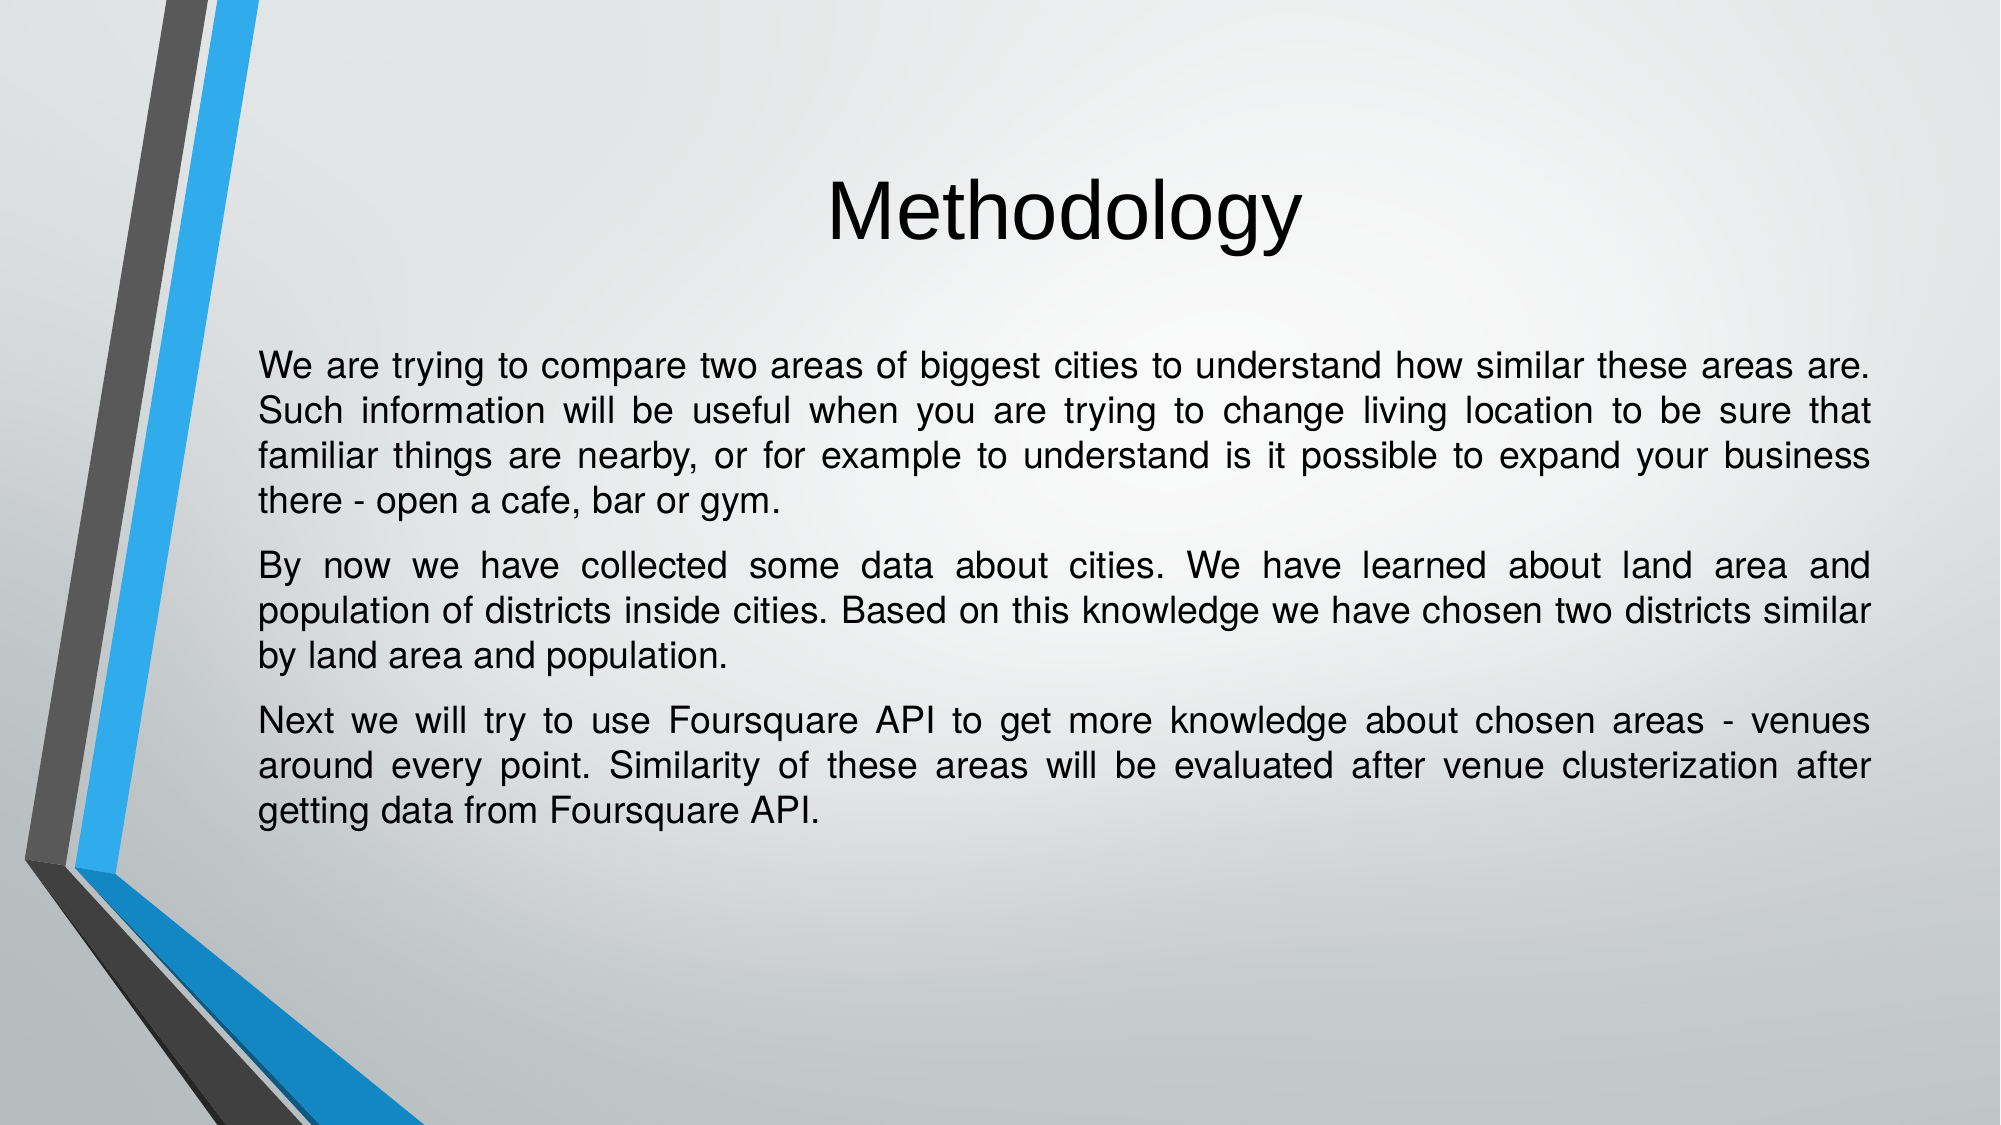

# Methodology
We are trying to compare two areas of biggest cities to understand how similar these areas are. Such information will be useful when you are trying to change living location to be sure that familiar things are nearby, or for example to understand is it possible to expand your business there - open a cafe, bar or gym.
By now we have collected some data about cities. We have learned about land area and population of districts inside cities. Based on this knowledge we have chosen two districts similar by land area and population.
Next we will try to use Foursquare API to get more knowledge about chosen areas - venues around every point. Similarity of these areas will be evaluated after venue clusterization after getting data from Foursquare API.